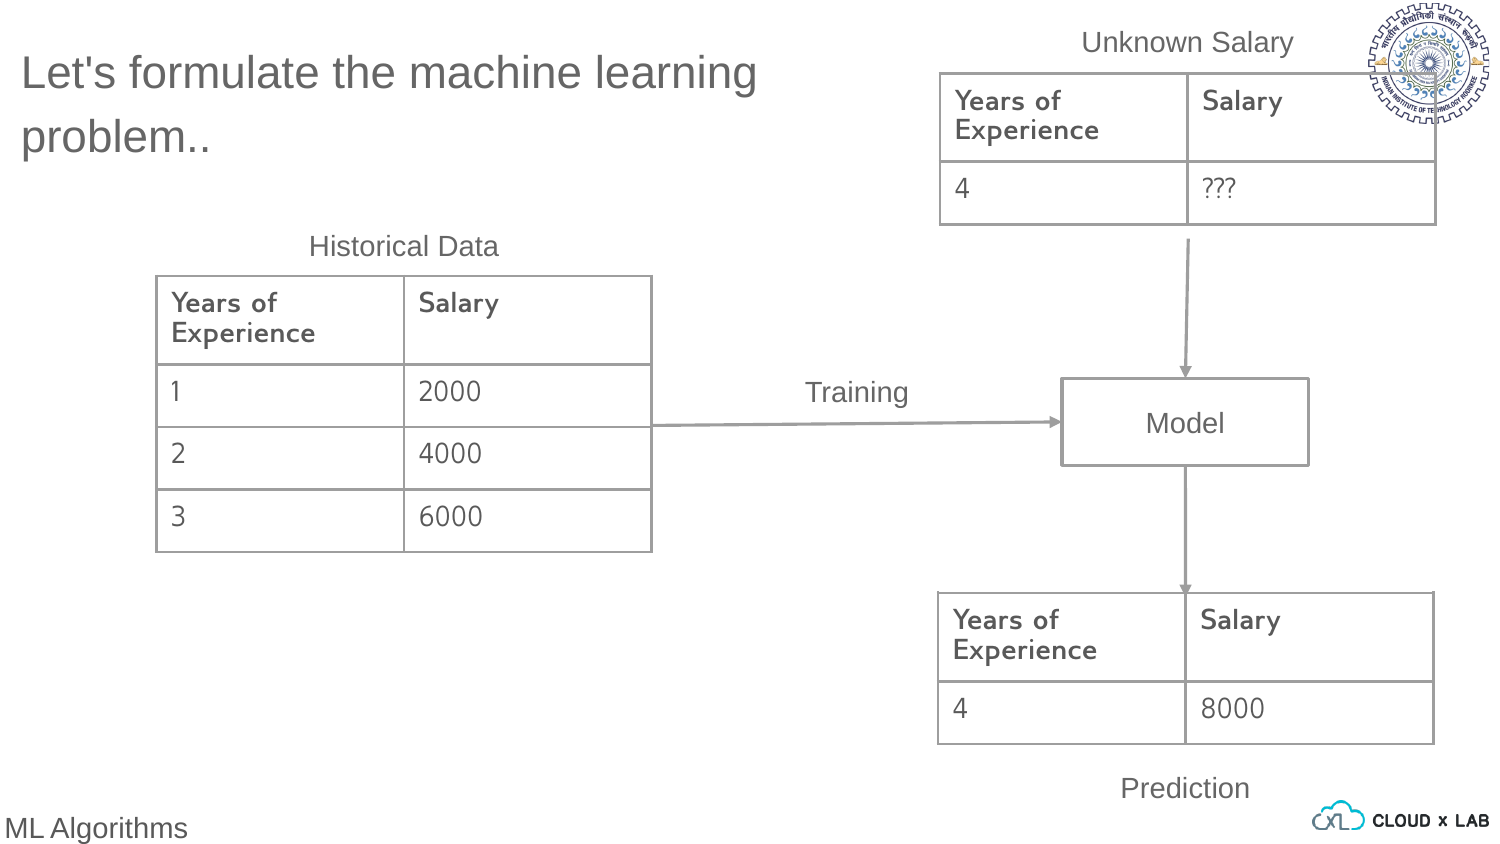

Unknown Salary
Let's formulate the machine learning problem..
| Years of Experience | Salary |
| --- | --- |
| 4 | ??? |
Historical Data
| Years of Experience | Salary |
| --- | --- |
| 1 | 2000 |
| 2 | 4000 |
| 3 | 6000 |
Training
Model
| Years of Experience | Salary |
| --- | --- |
| 4 | 8000 |
Prediction